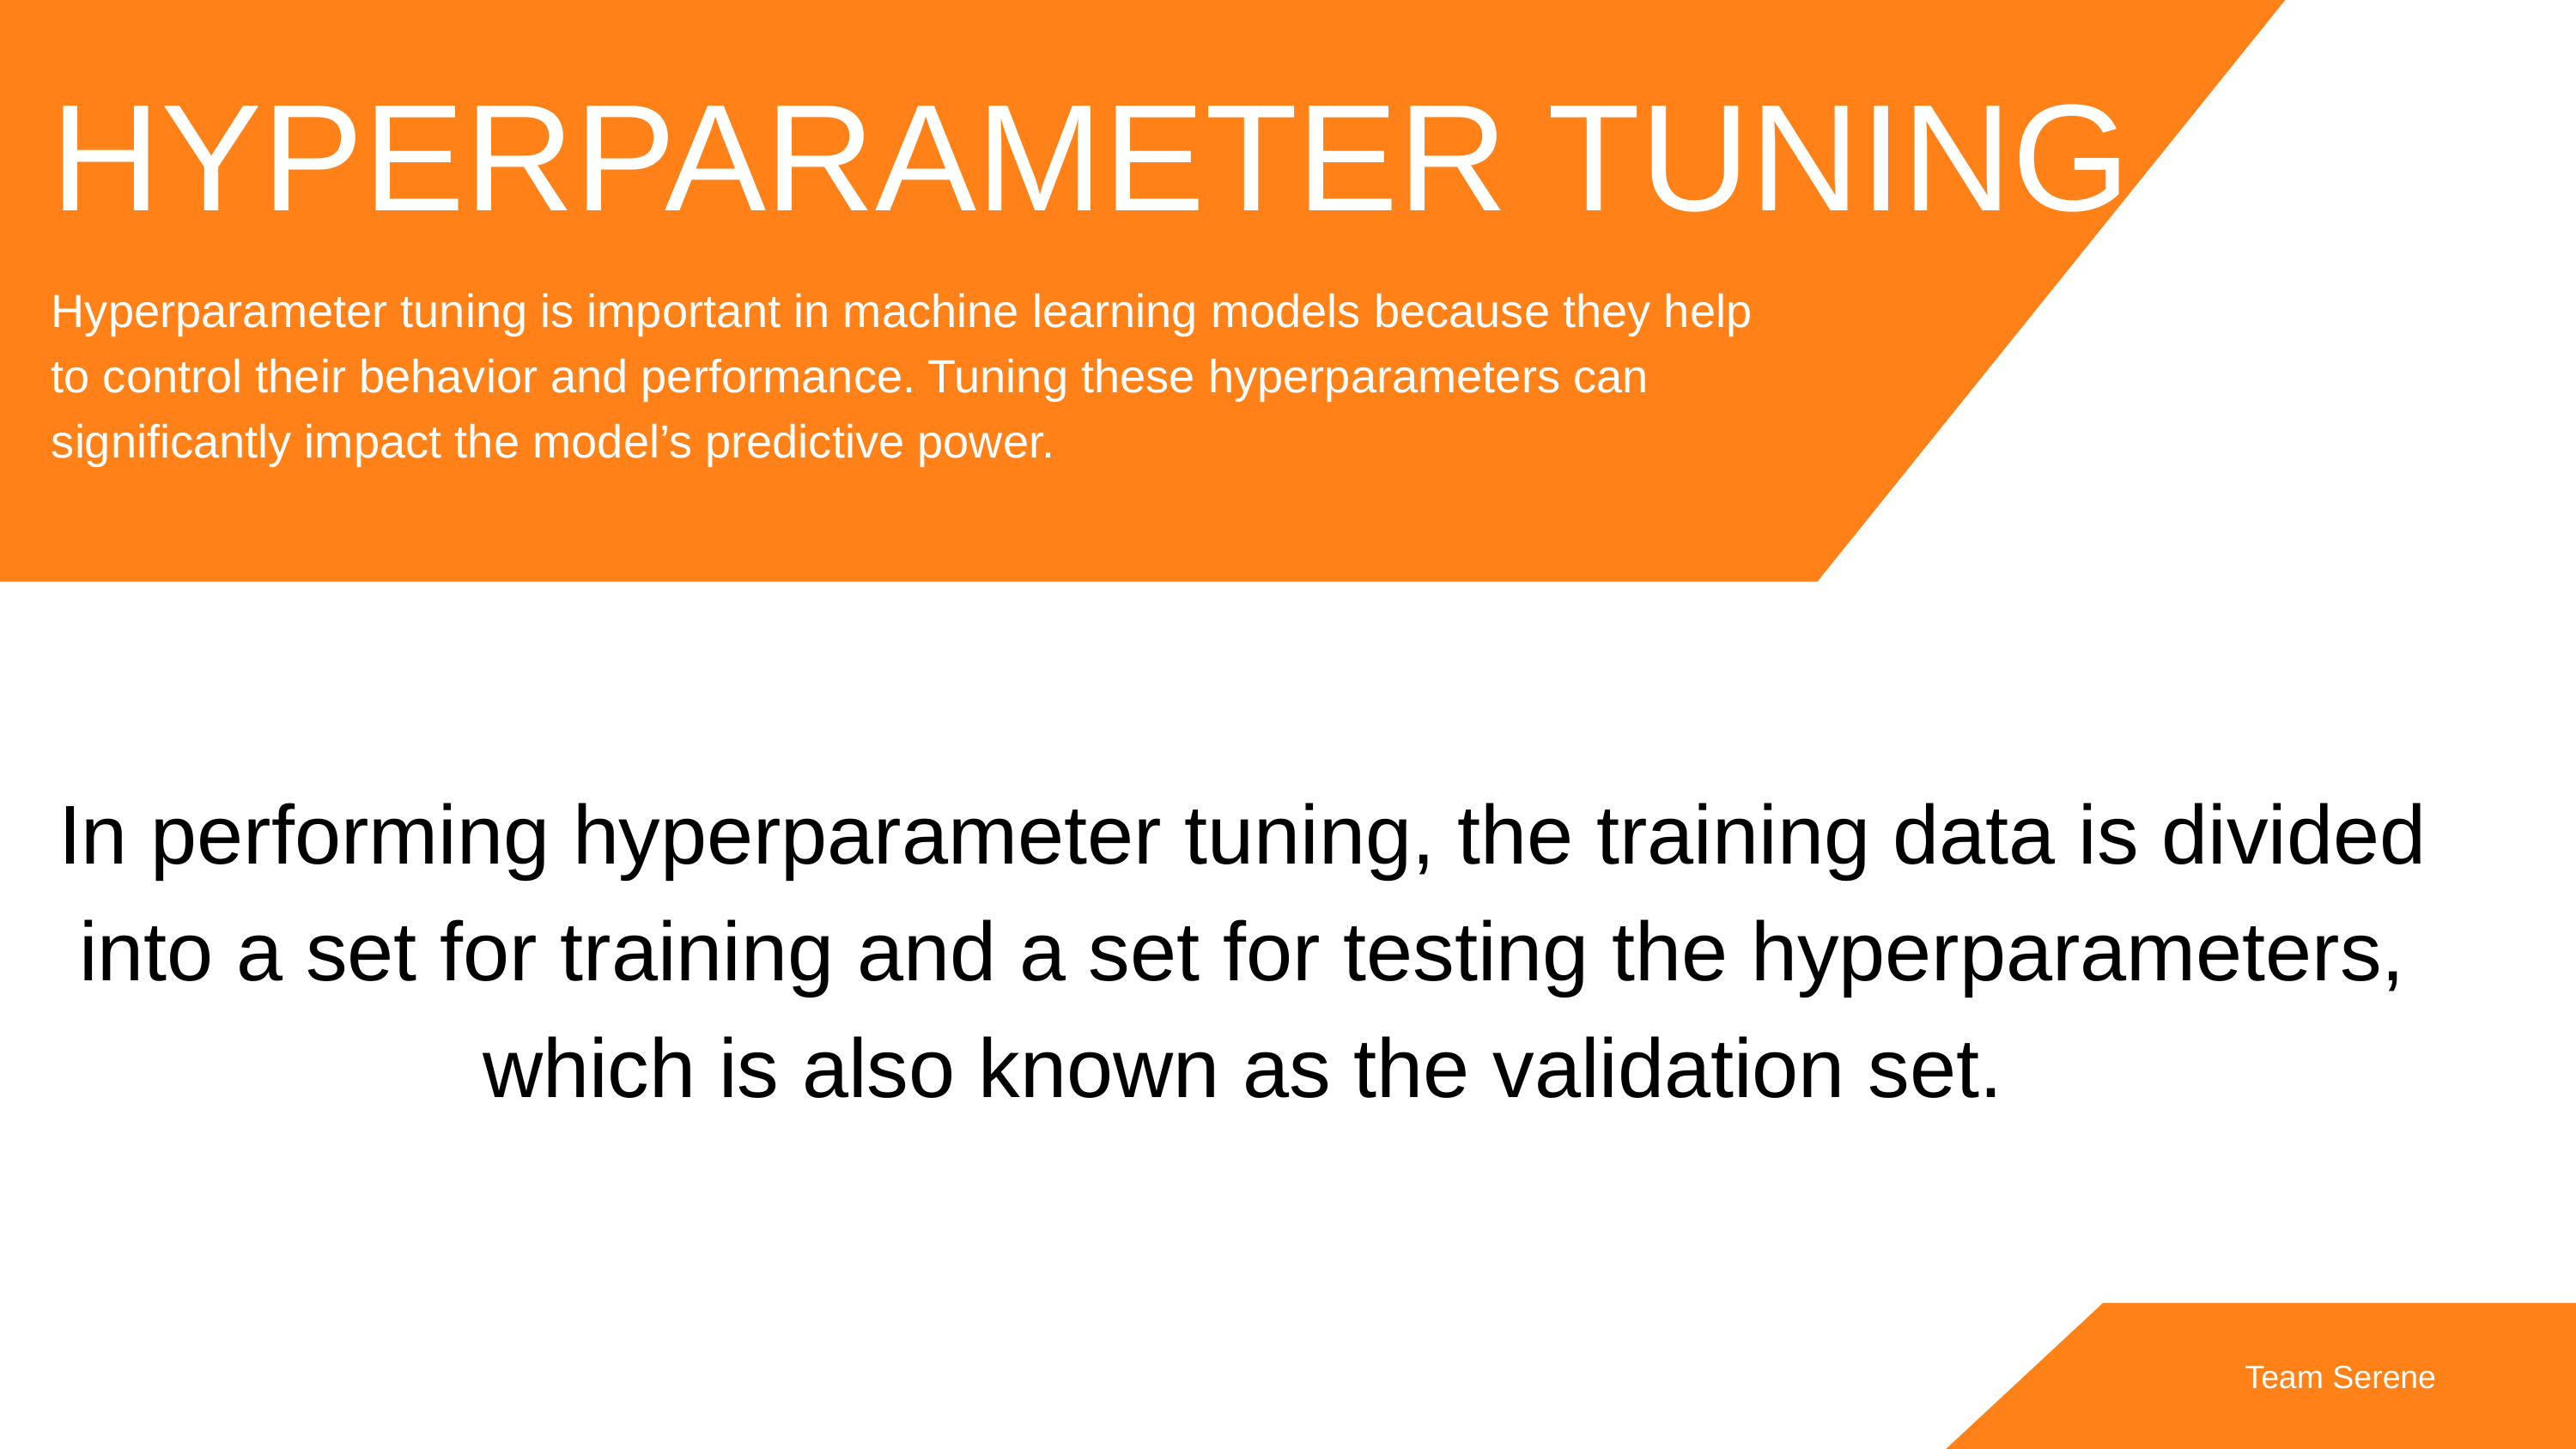

HYPERPARAMETER TUNING
Hyperparameter tuning is important in machine learning models because they help to control their behavior and performance. Tuning these hyperparameters can significantly impact the model’s predictive power.
In performing hyperparameter tuning, the training data is divided into a set for training and a set for testing the hyperparameters, which is also known as the validation set.

Team Serene